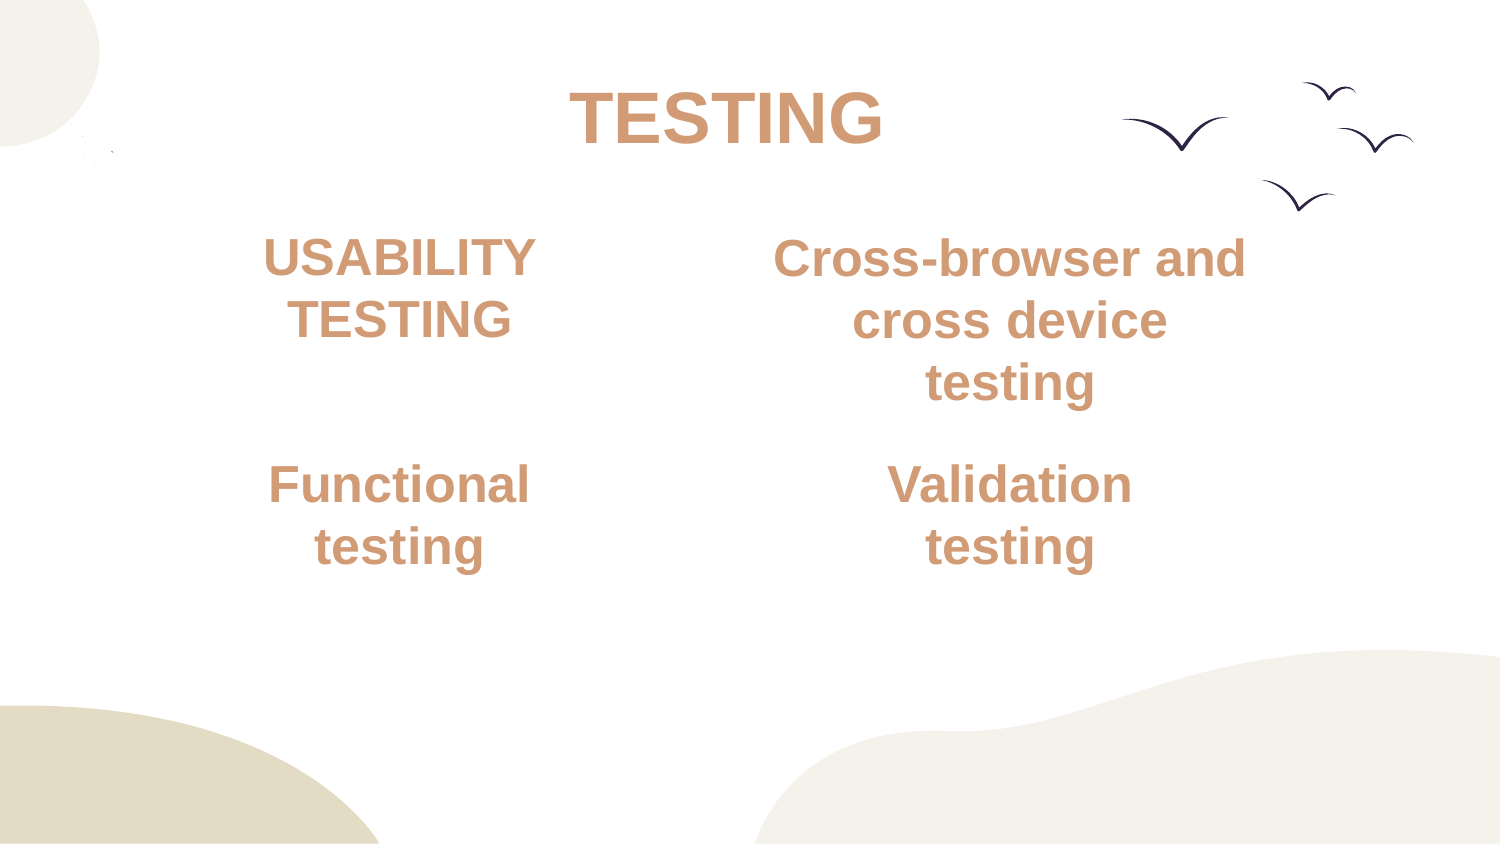

# TESTING

USABILITY TESTING
Cross-browser and cross device testing
Functional testing
Validation testing